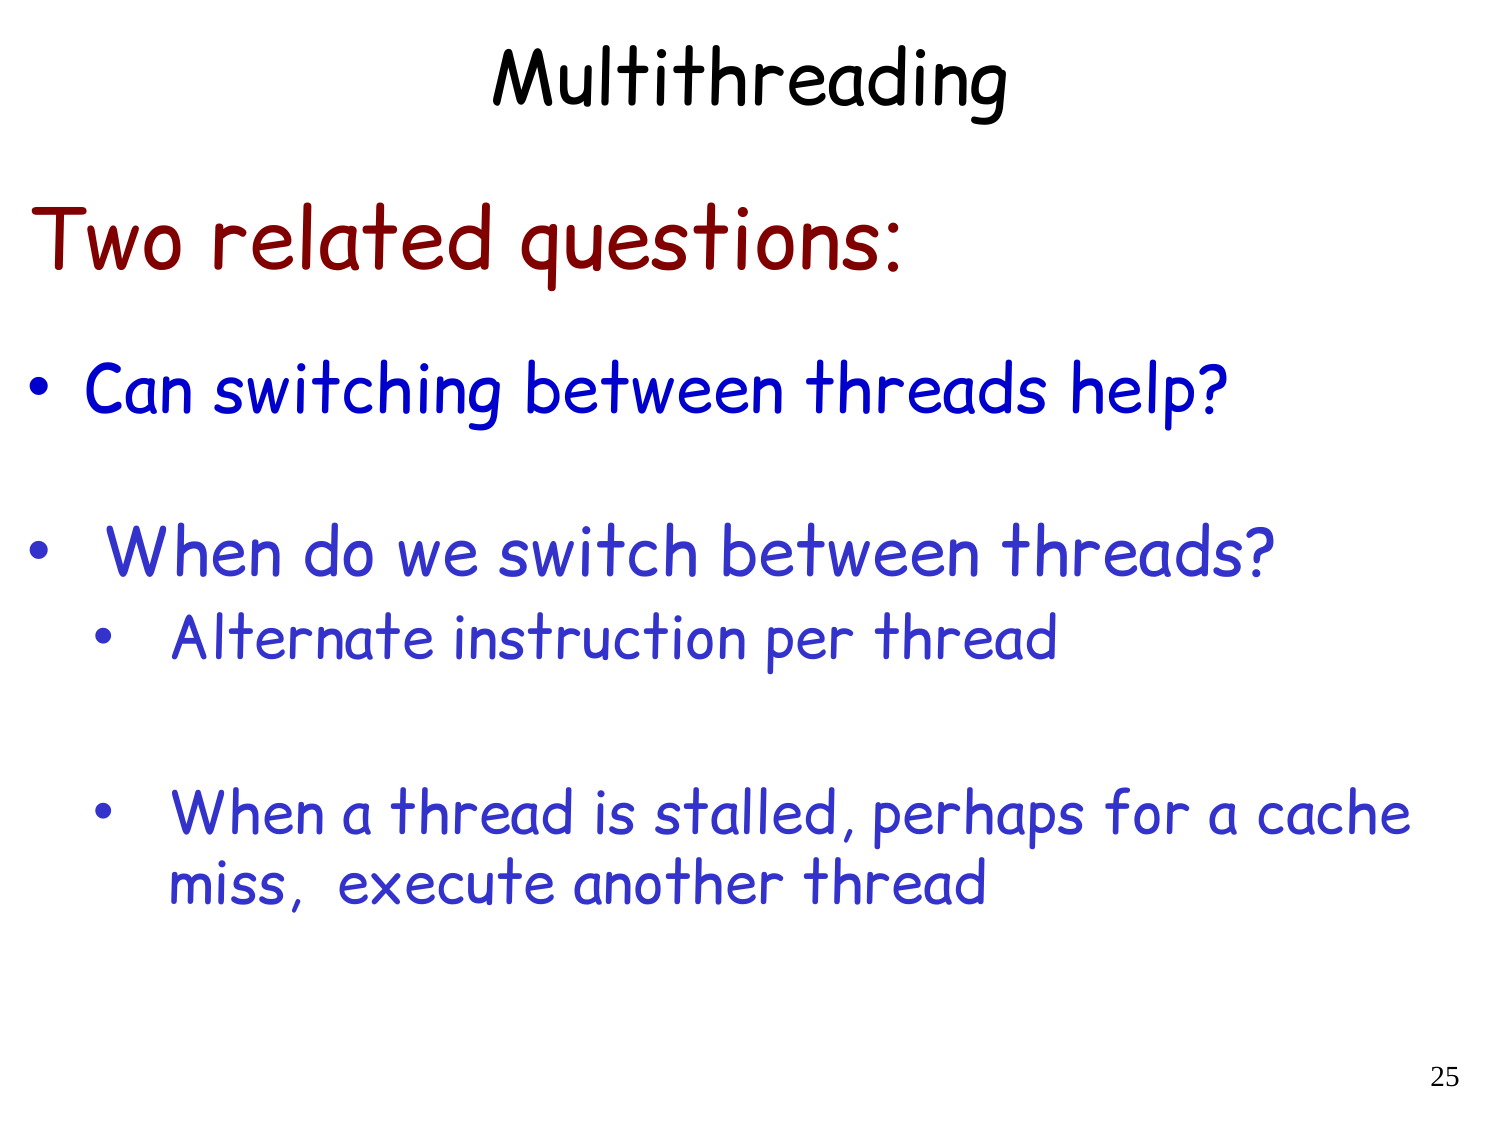

# Multithreading
Two related questions:

Can switching between threads help?

When do we switch between threads?
Alternate instruction per thread

When a thread is stalled, perhaps for a cache miss,  execute another thread

25